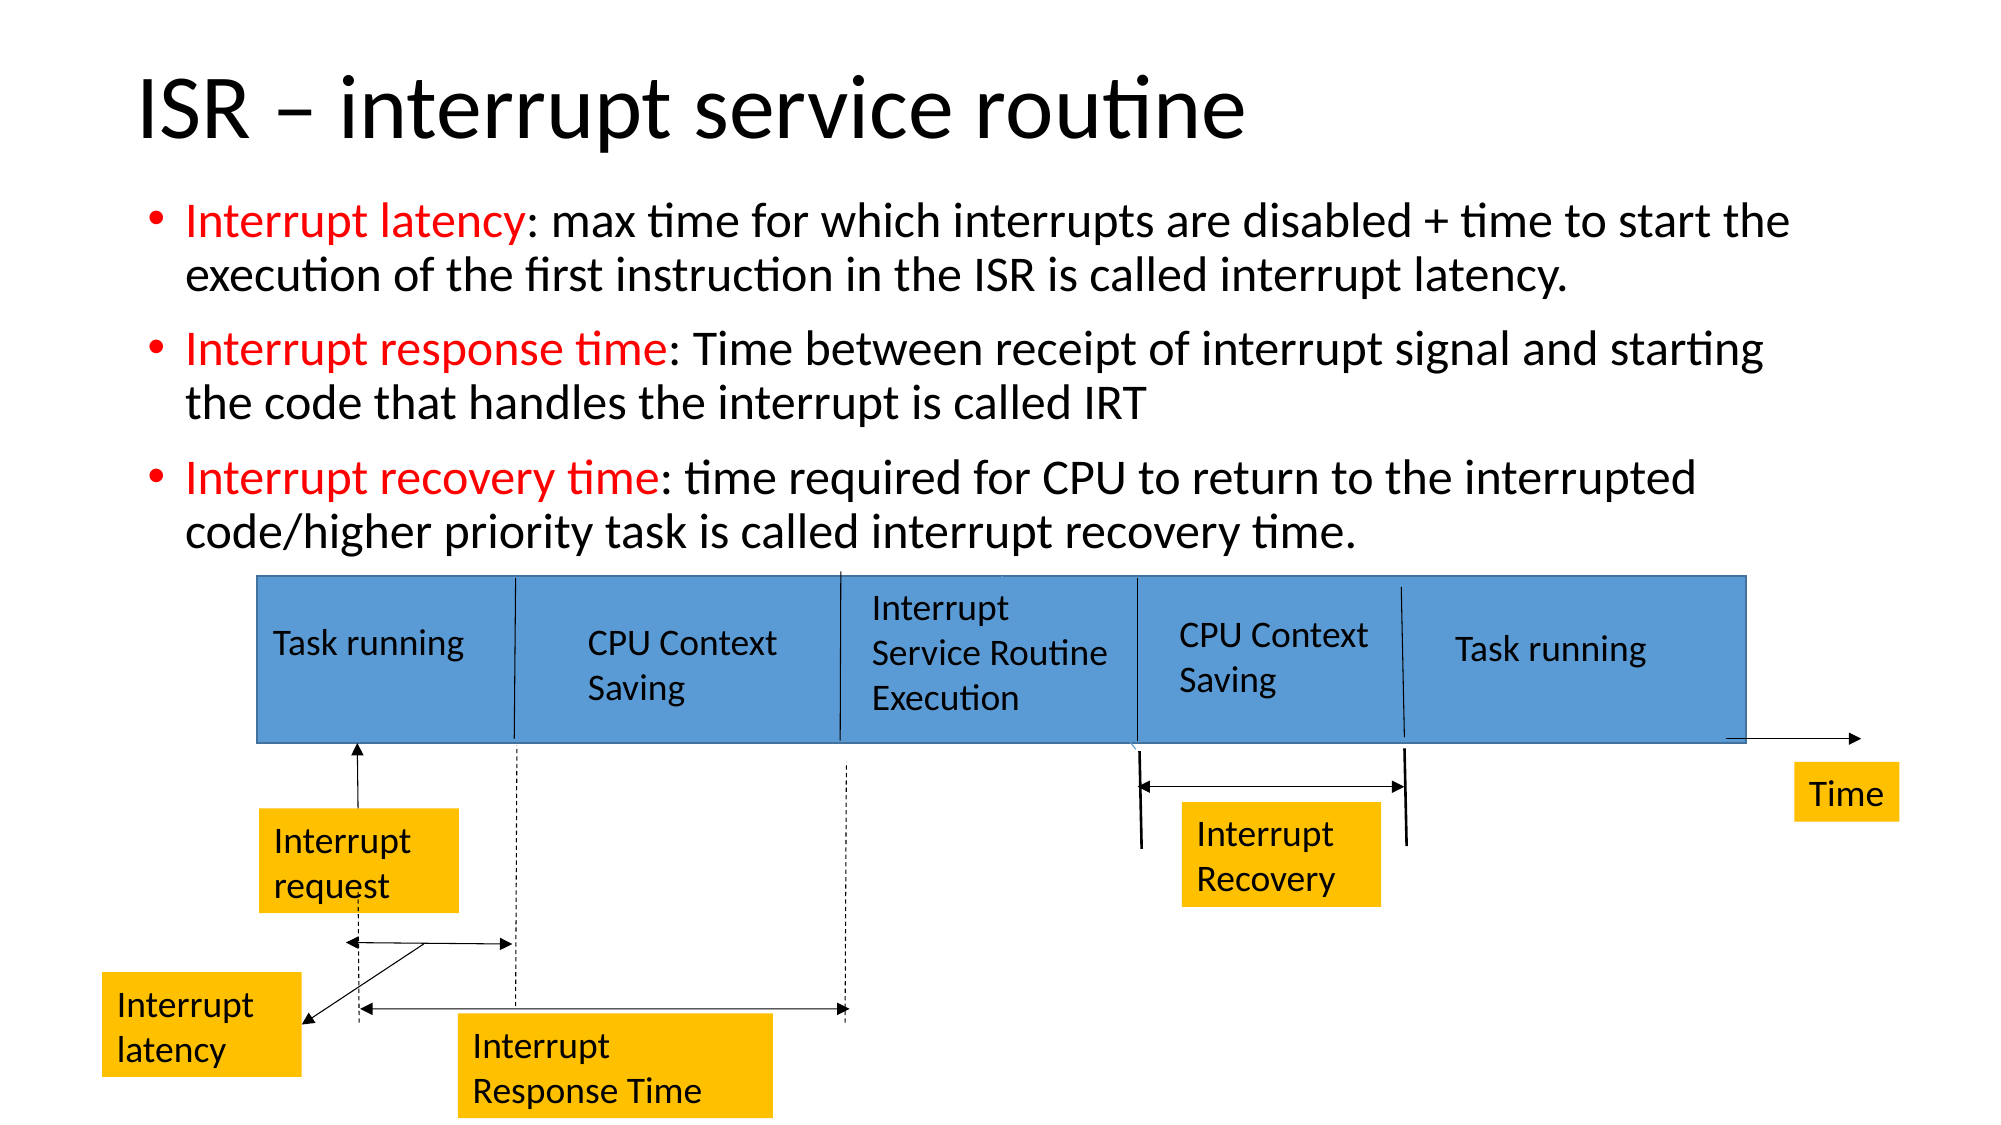

# ISR – interrupt service routine
Interrupt latency: max time for which interrupts are disabled + time to start the execution of the first instruction in the ISR is called interrupt latency.
Interrupt response time: Time between receipt of interrupt signal and starting the code that handles the interrupt is called IRT
Interrupt recovery time: time required for CPU to return to the interrupted code/higher priority task is called interrupt recovery time.

Interrupt Service Routine Execution
CPU Context Saving

Task running
CPU Context Saving
Task running
Time
Interrupt Recovery
Interrupt request
Interrupt latency
Interrupt Response Time